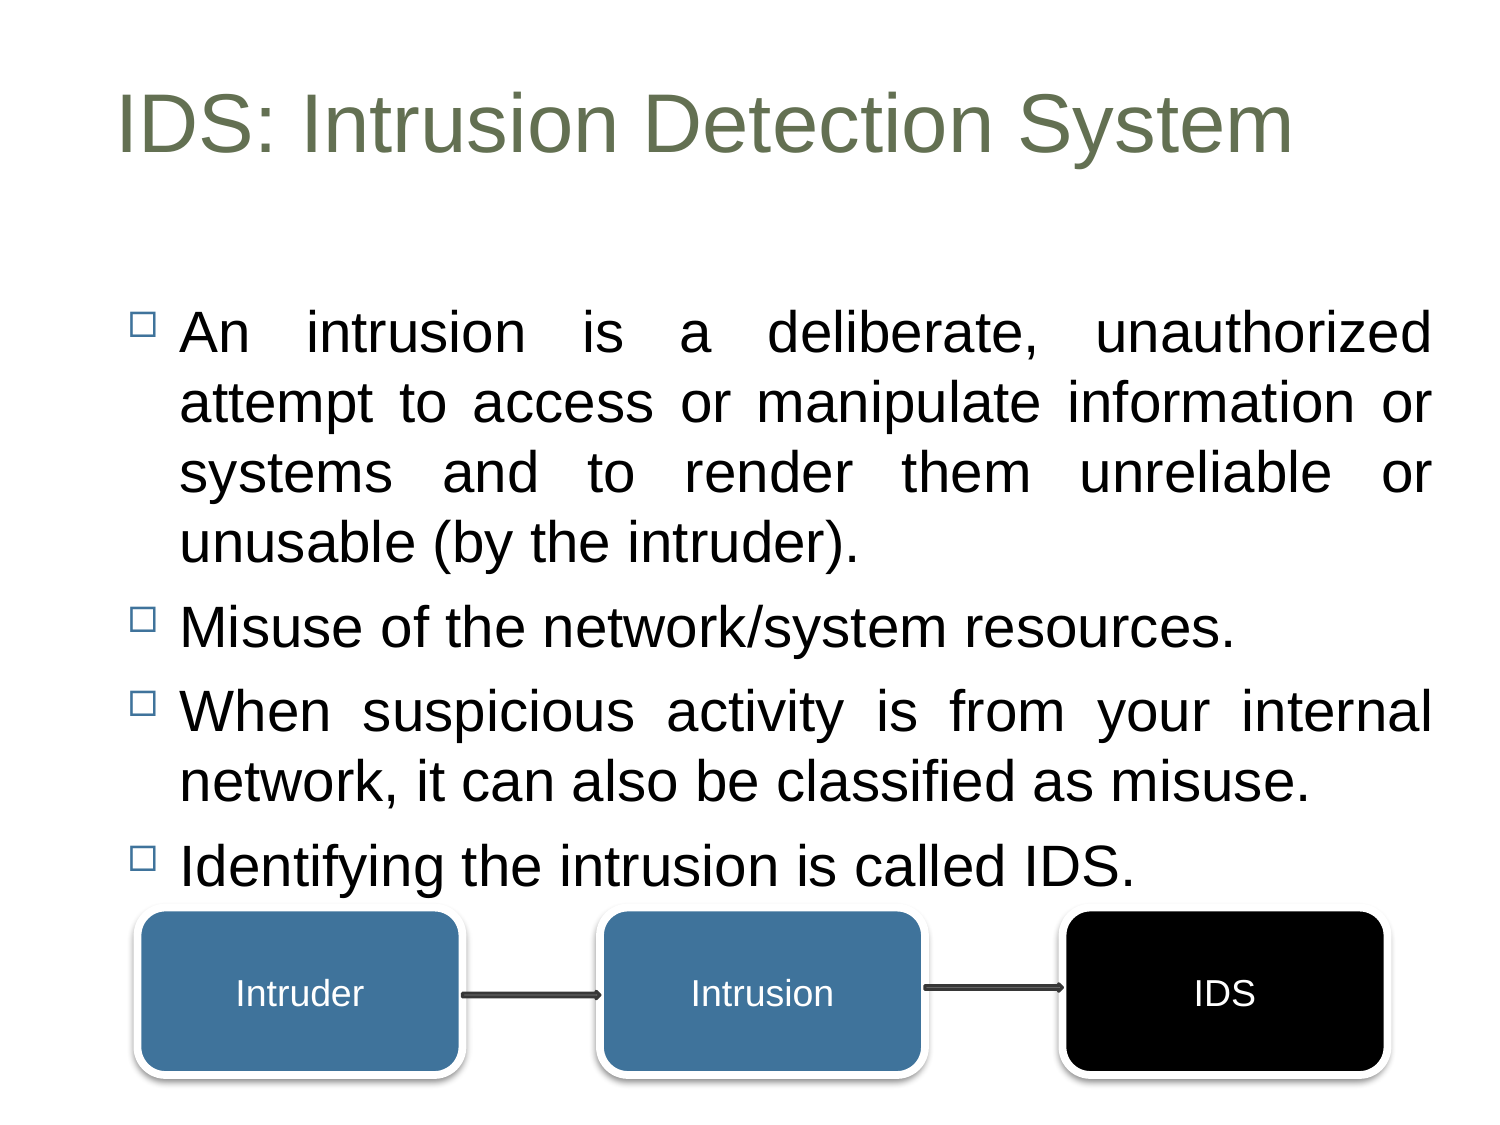

# IDS: Intrusion Detection System
11
An intrusion is a deliberate, unauthorized attempt to access or manipulate information or systems and to render them unreliable or unusable (by the intruder).
Misuse of the network/system resources.
When suspicious activity is from your internal network, it can also be classified as misuse.
Identifying the intrusion is called IDS.

Intruder
Intrusion
IDS